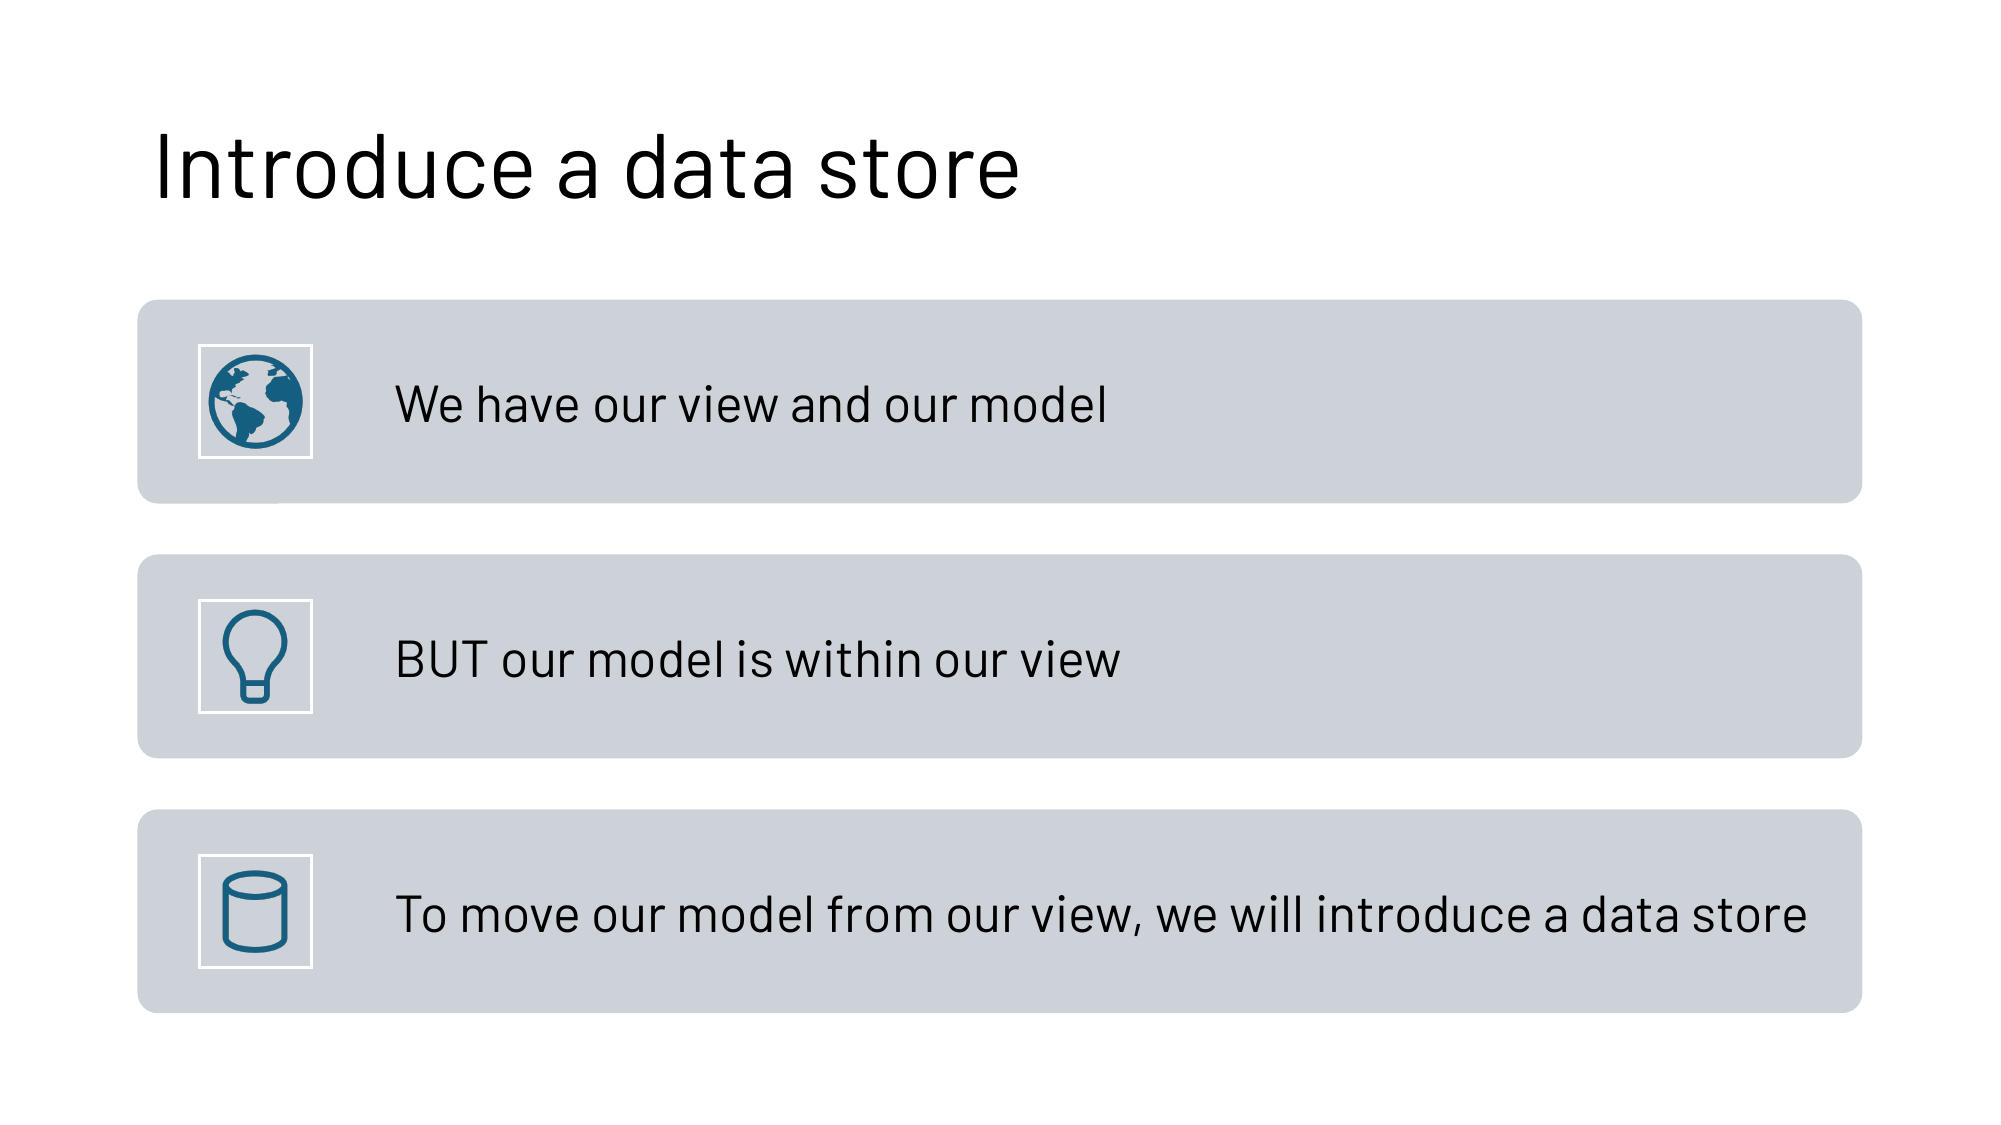

# Introduce a data store
We have our view and our model
BUT our model is within our view
To move our model from our view, we will introduce a data store